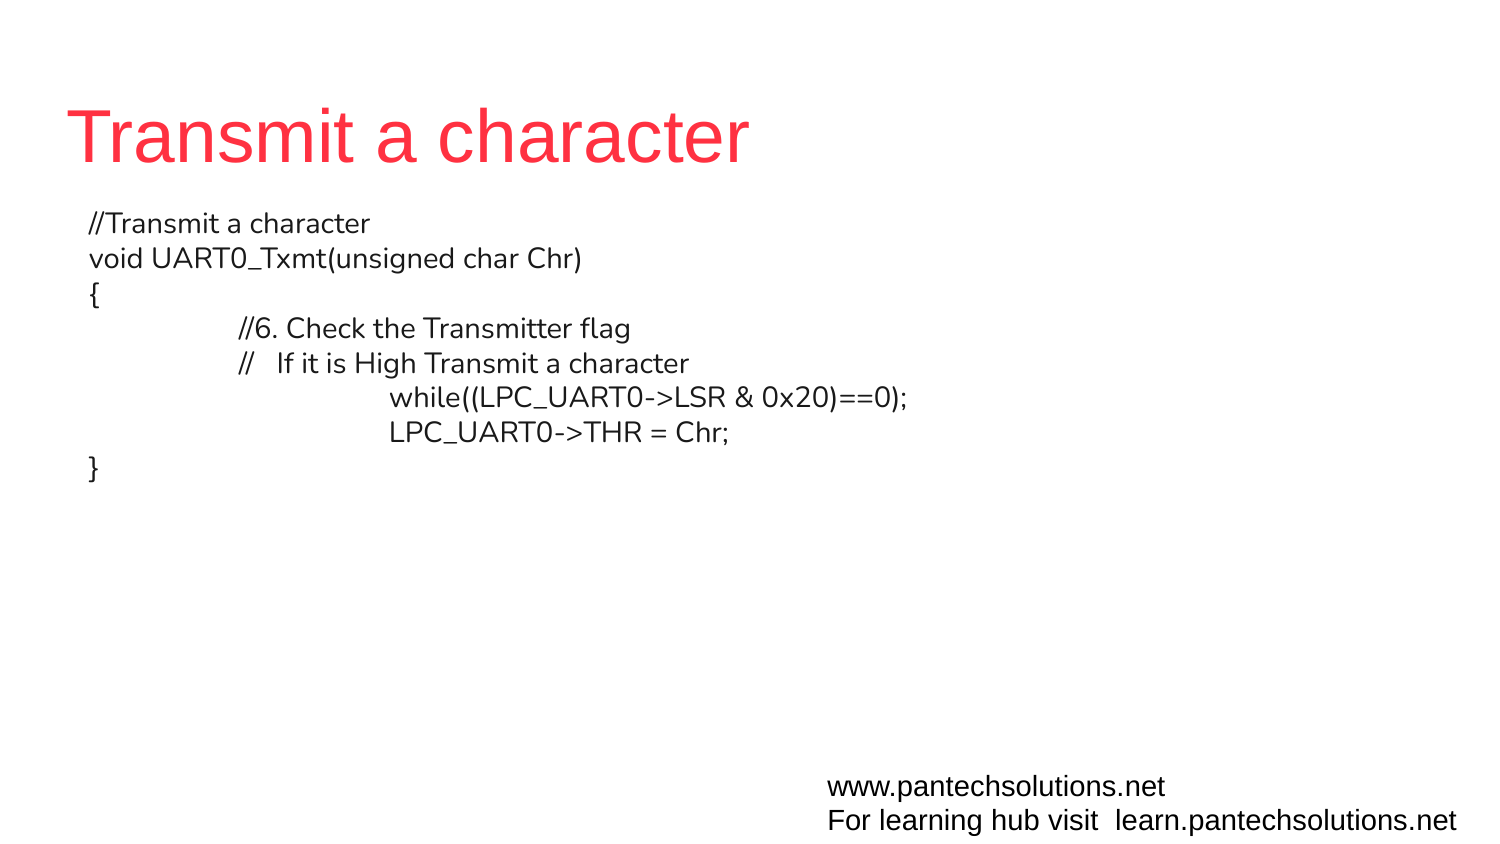

# Transmit a character
//Transmit a character
void UART0_Txmt(unsigned char Chr)
{
	//6. Check the Transmitter flag
	//   If it is High Transmit a character
		while((LPC_UART0->LSR & 0x20)==0);
		LPC_UART0->THR = Chr;
}

www.pantechsolutions.net
For learning hub visit  learn.pantechsolutions.net